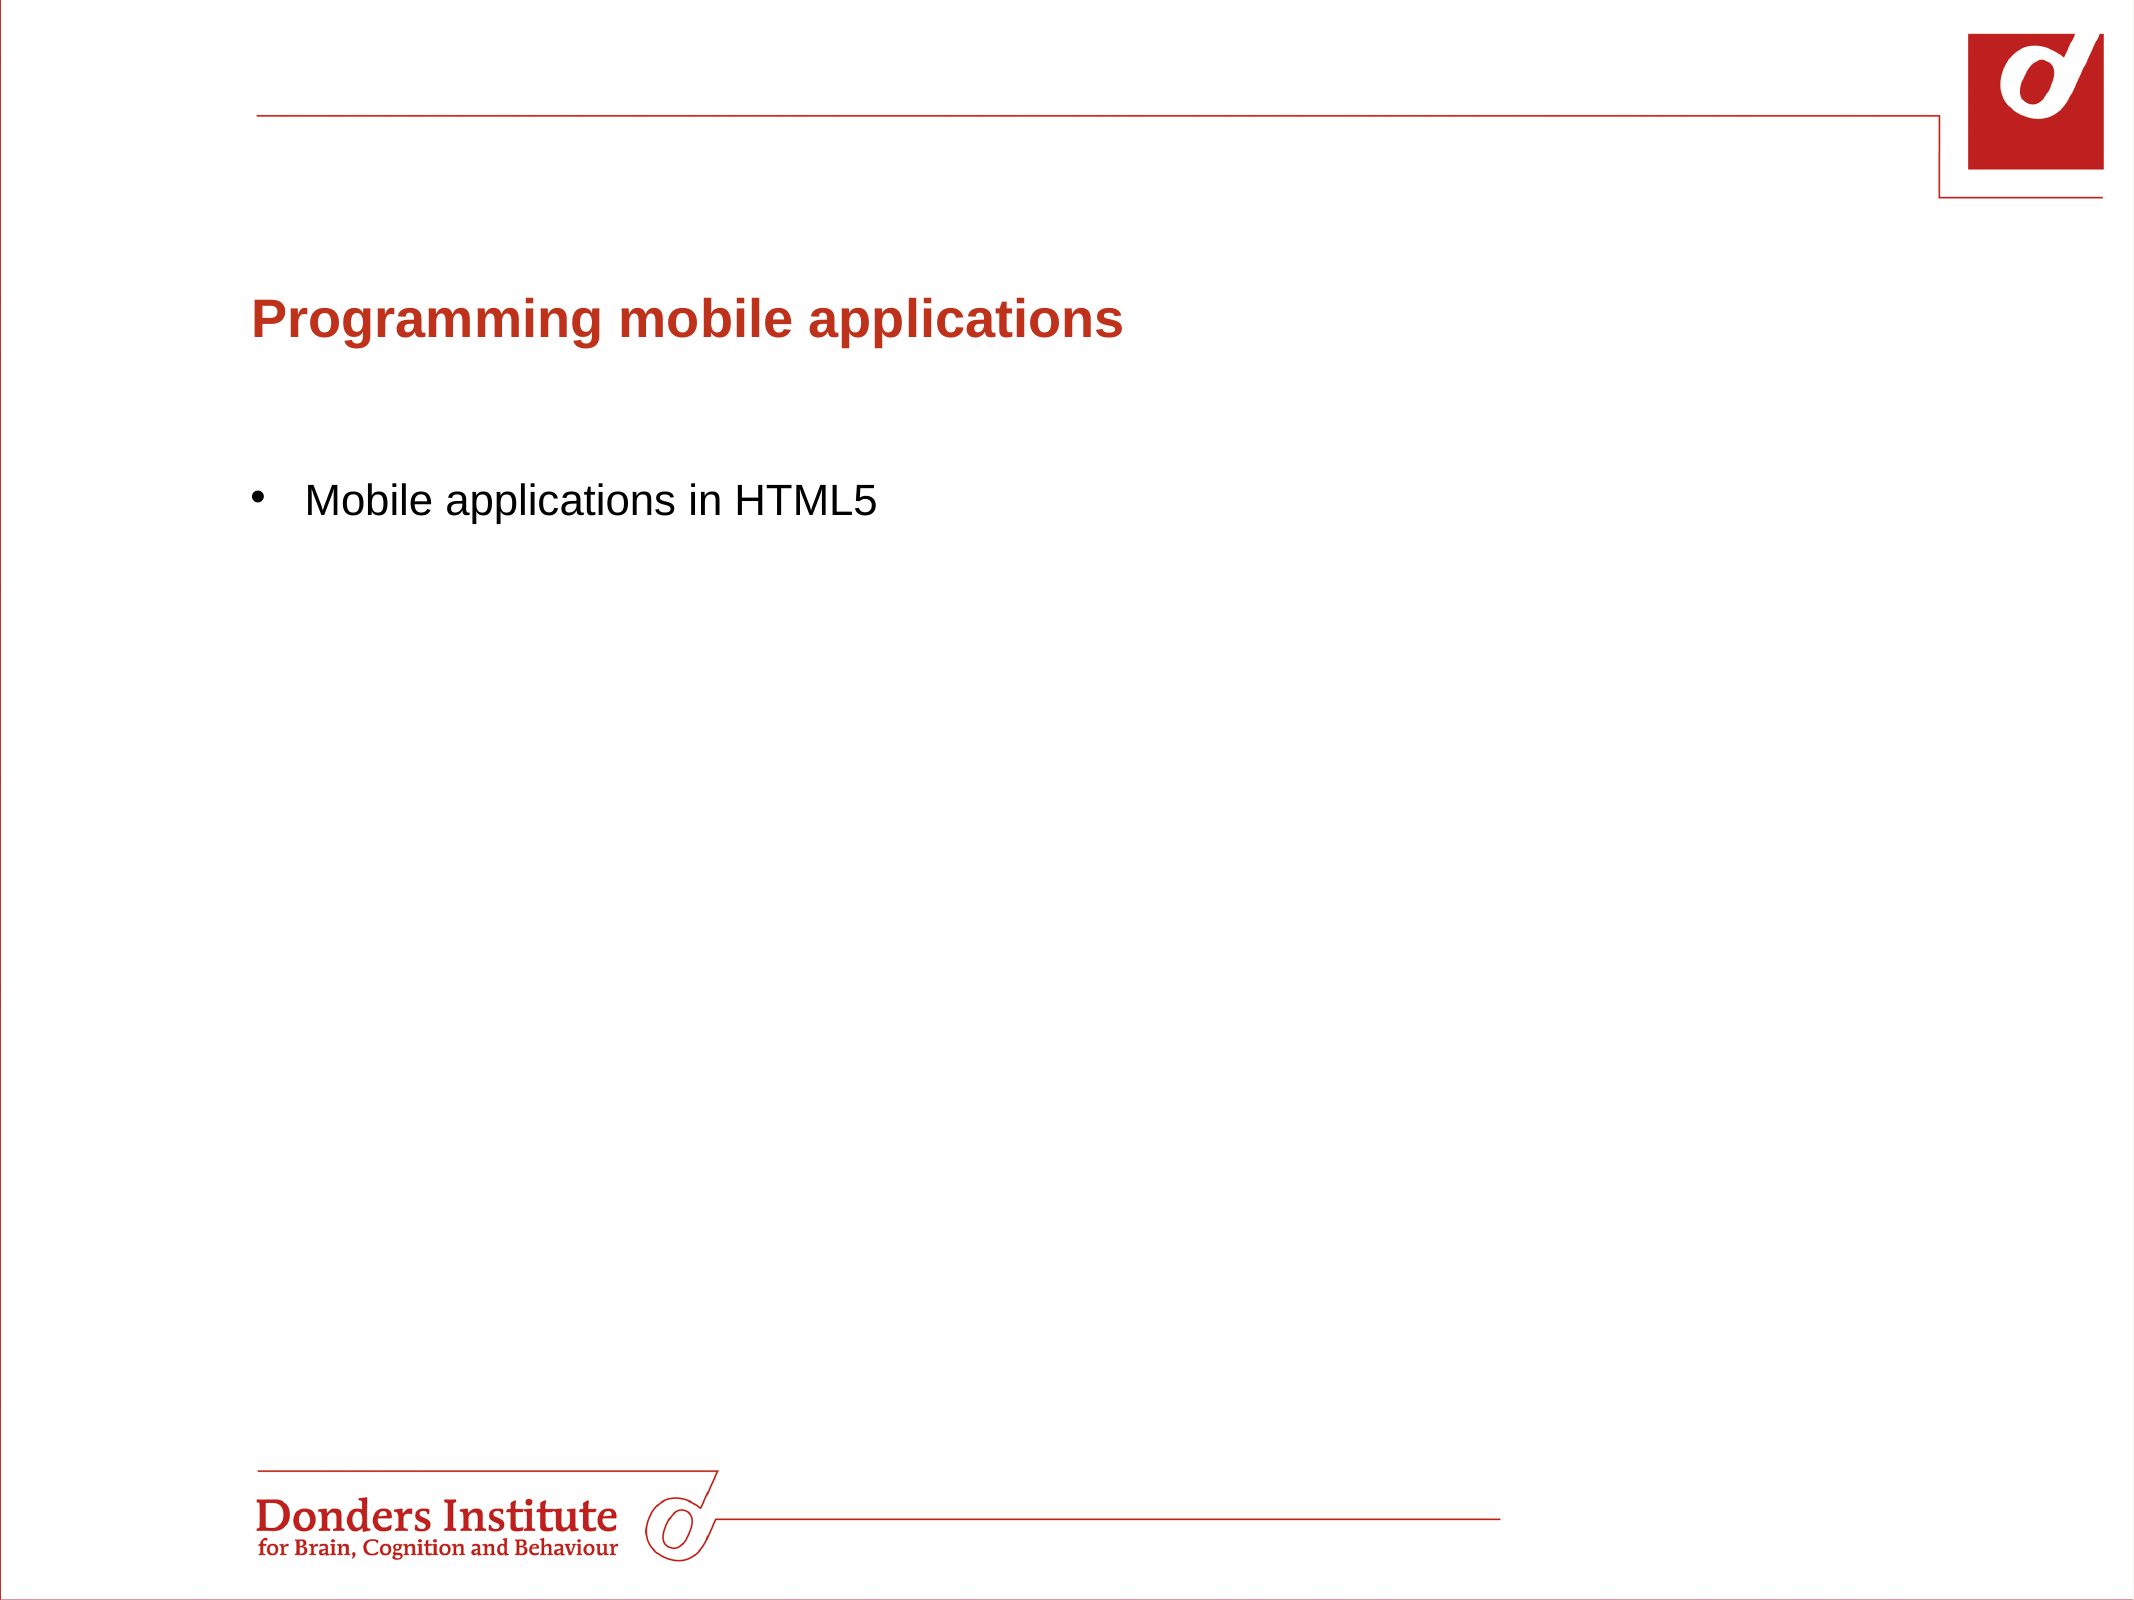

# Programming mobile applications

Mobile applications in HTML5